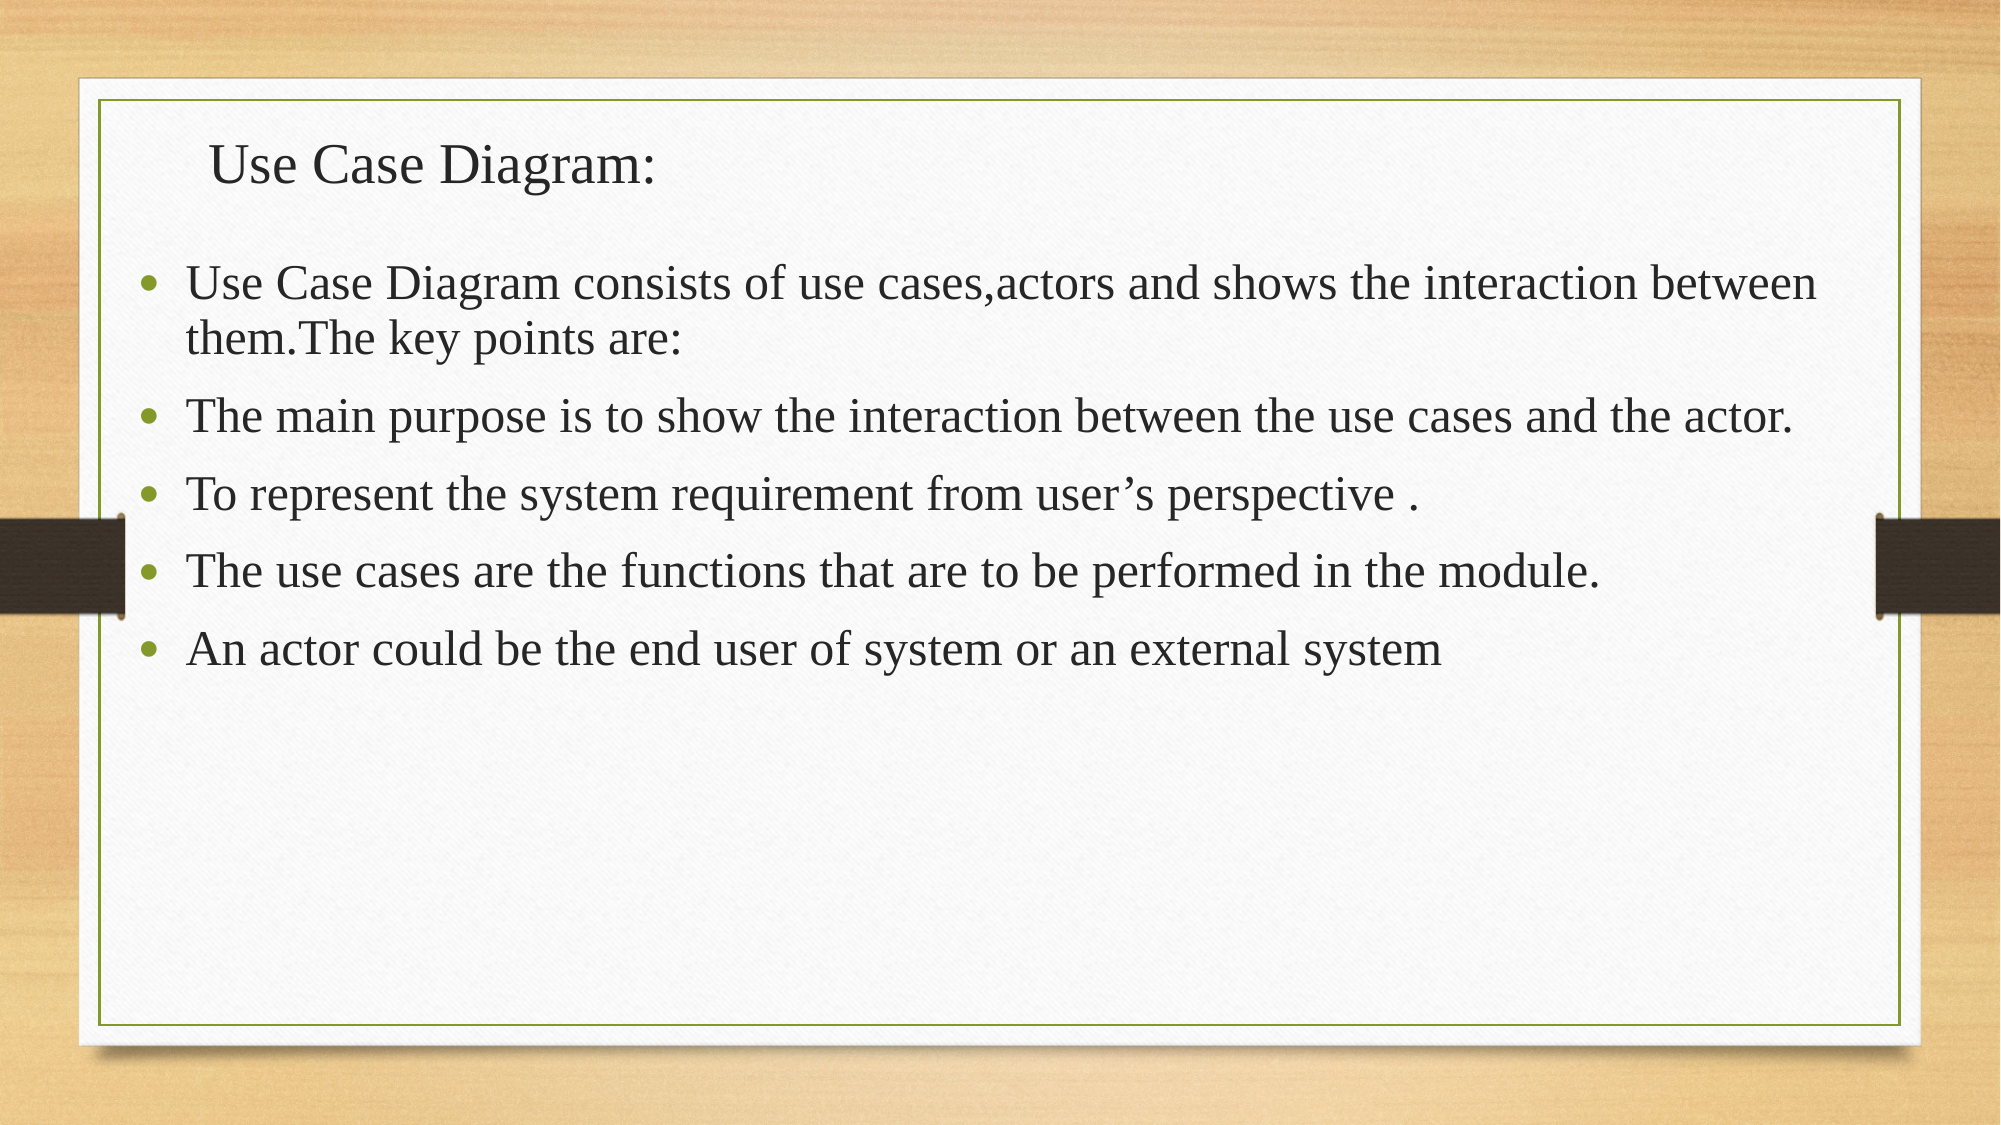

Use Case Diagram:
Use Case Diagram consists of use cases,actors and shows the interaction between them.The key points are:
The main purpose is to show the interaction between the use cases and the actor.
To represent the system requirement from user’s perspective .
The use cases are the functions that are to be performed in the module.
An actor could be the end user of system or an external system